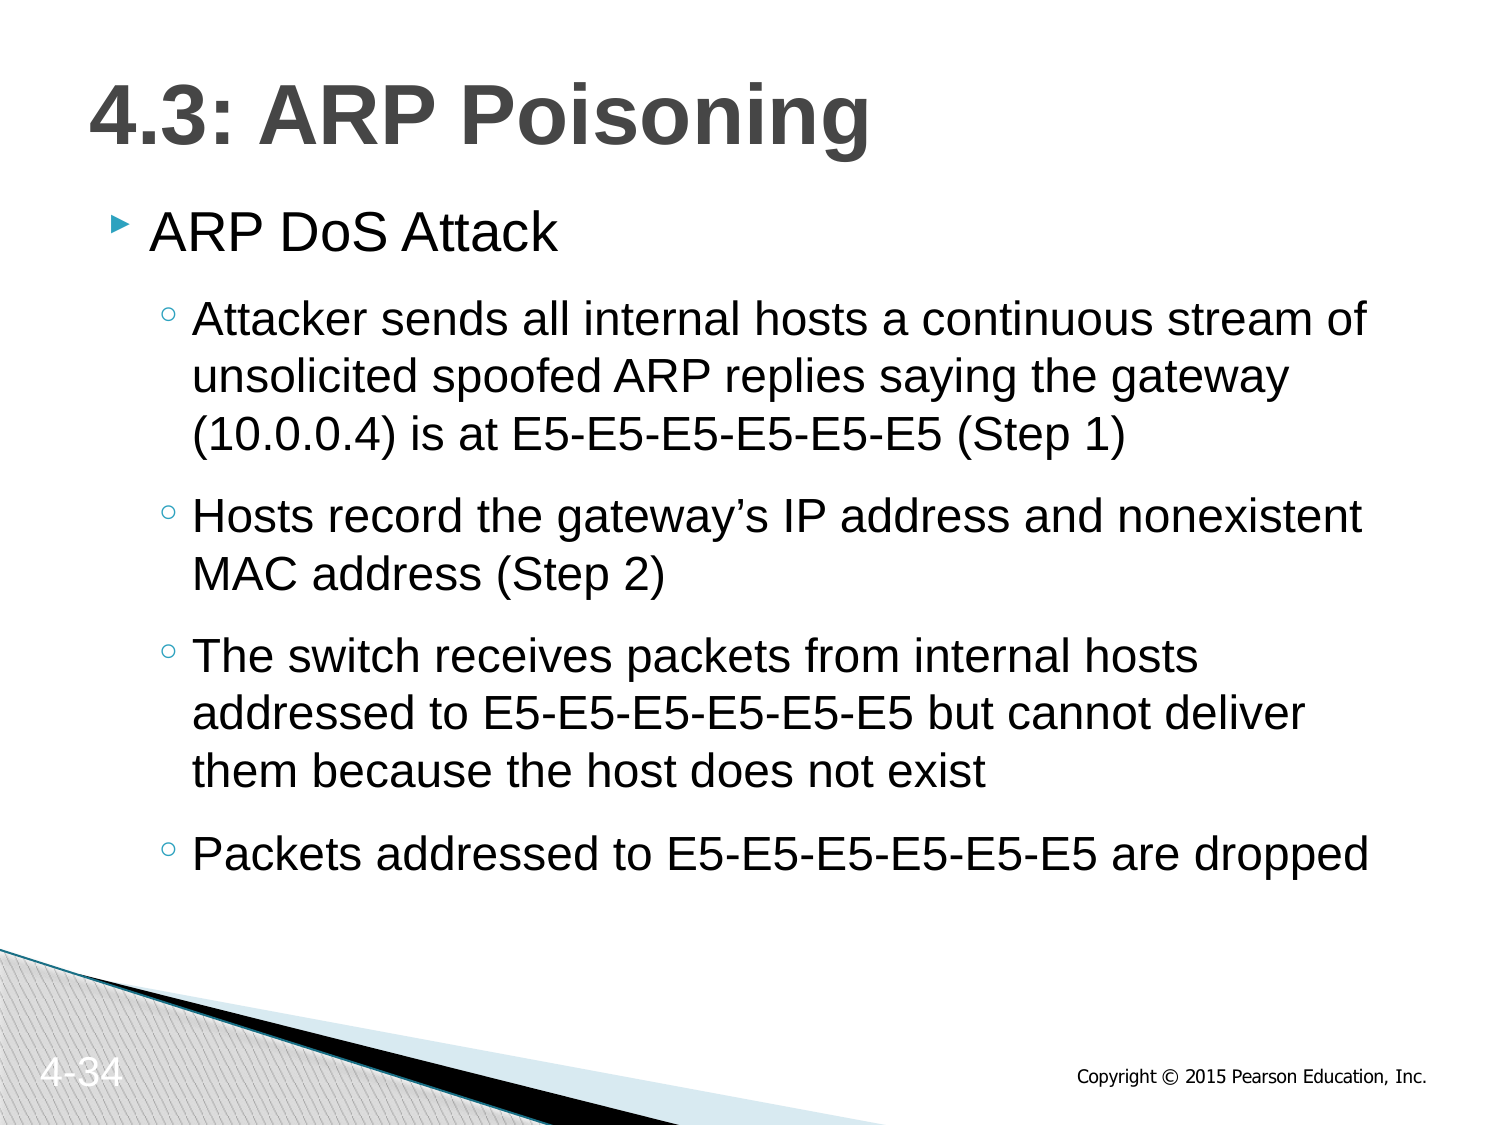

# 4.3: ARP Poisoning
ARP DoS Attack
Attacker sends all internal hosts a continuous stream of unsolicited spoofed ARP replies saying the gateway (10.0.0.4) is at E5-E5-E5-E5-E5-E5 (Step 1)
Hosts record the gateway’s IP address and nonexistent MAC address (Step 2)
The switch receives packets from internal hosts addressed to E5-E5-E5-E5-E5-E5 but cannot deliver them because the host does not exist
Packets addressed to E5-E5-E5-E5-E5-E5 are dropped
4-34